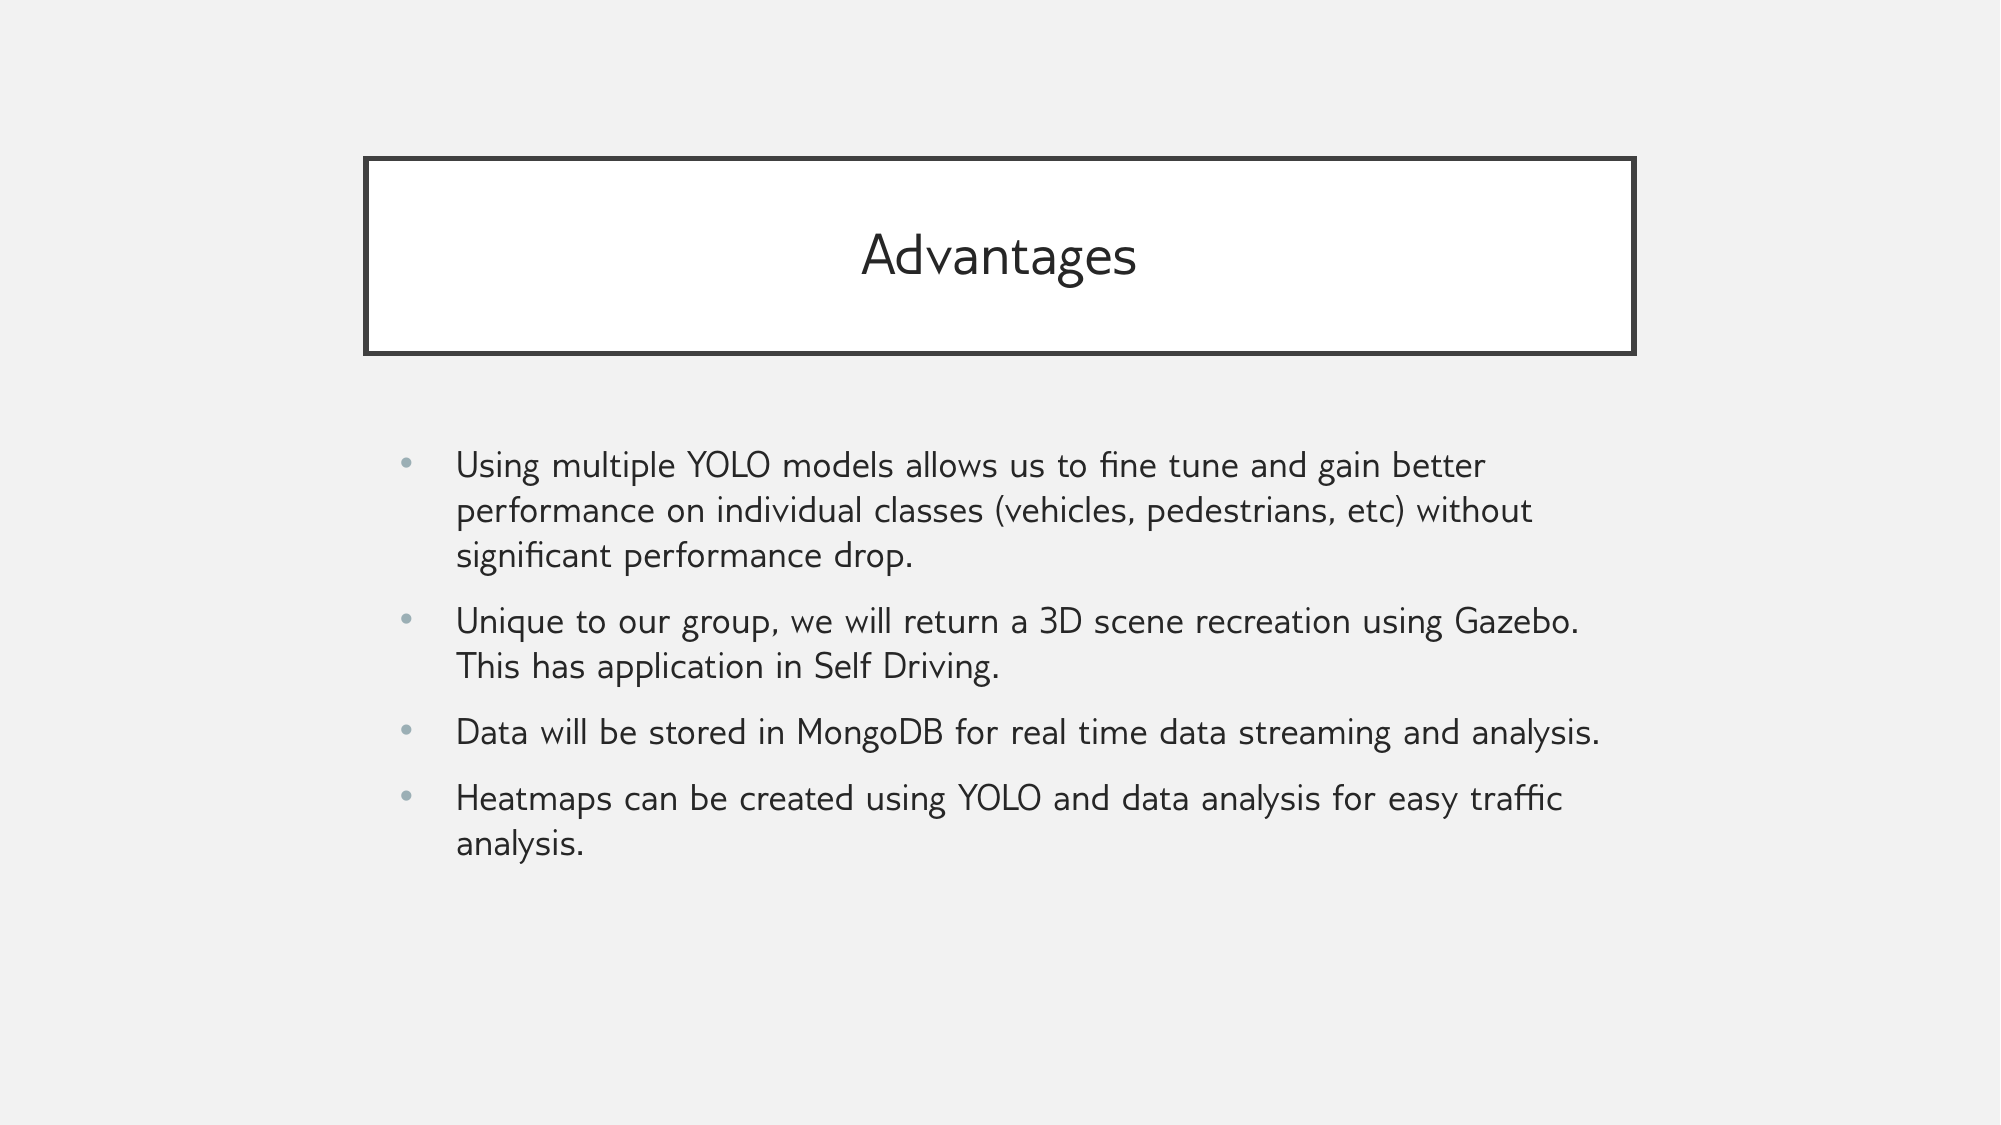

# Advantages
Using multiple YOLO models allows us to fine tune and gain better performance on individual classes (vehicles, pedestrians, etc) without significant performance drop.
Unique to our group, we will return a 3D scene recreation using Gazebo. This has application in Self Driving.
Data will be stored in MongoDB for real time data streaming and analysis.
Heatmaps can be created using YOLO and data analysis for easy traffic analysis.